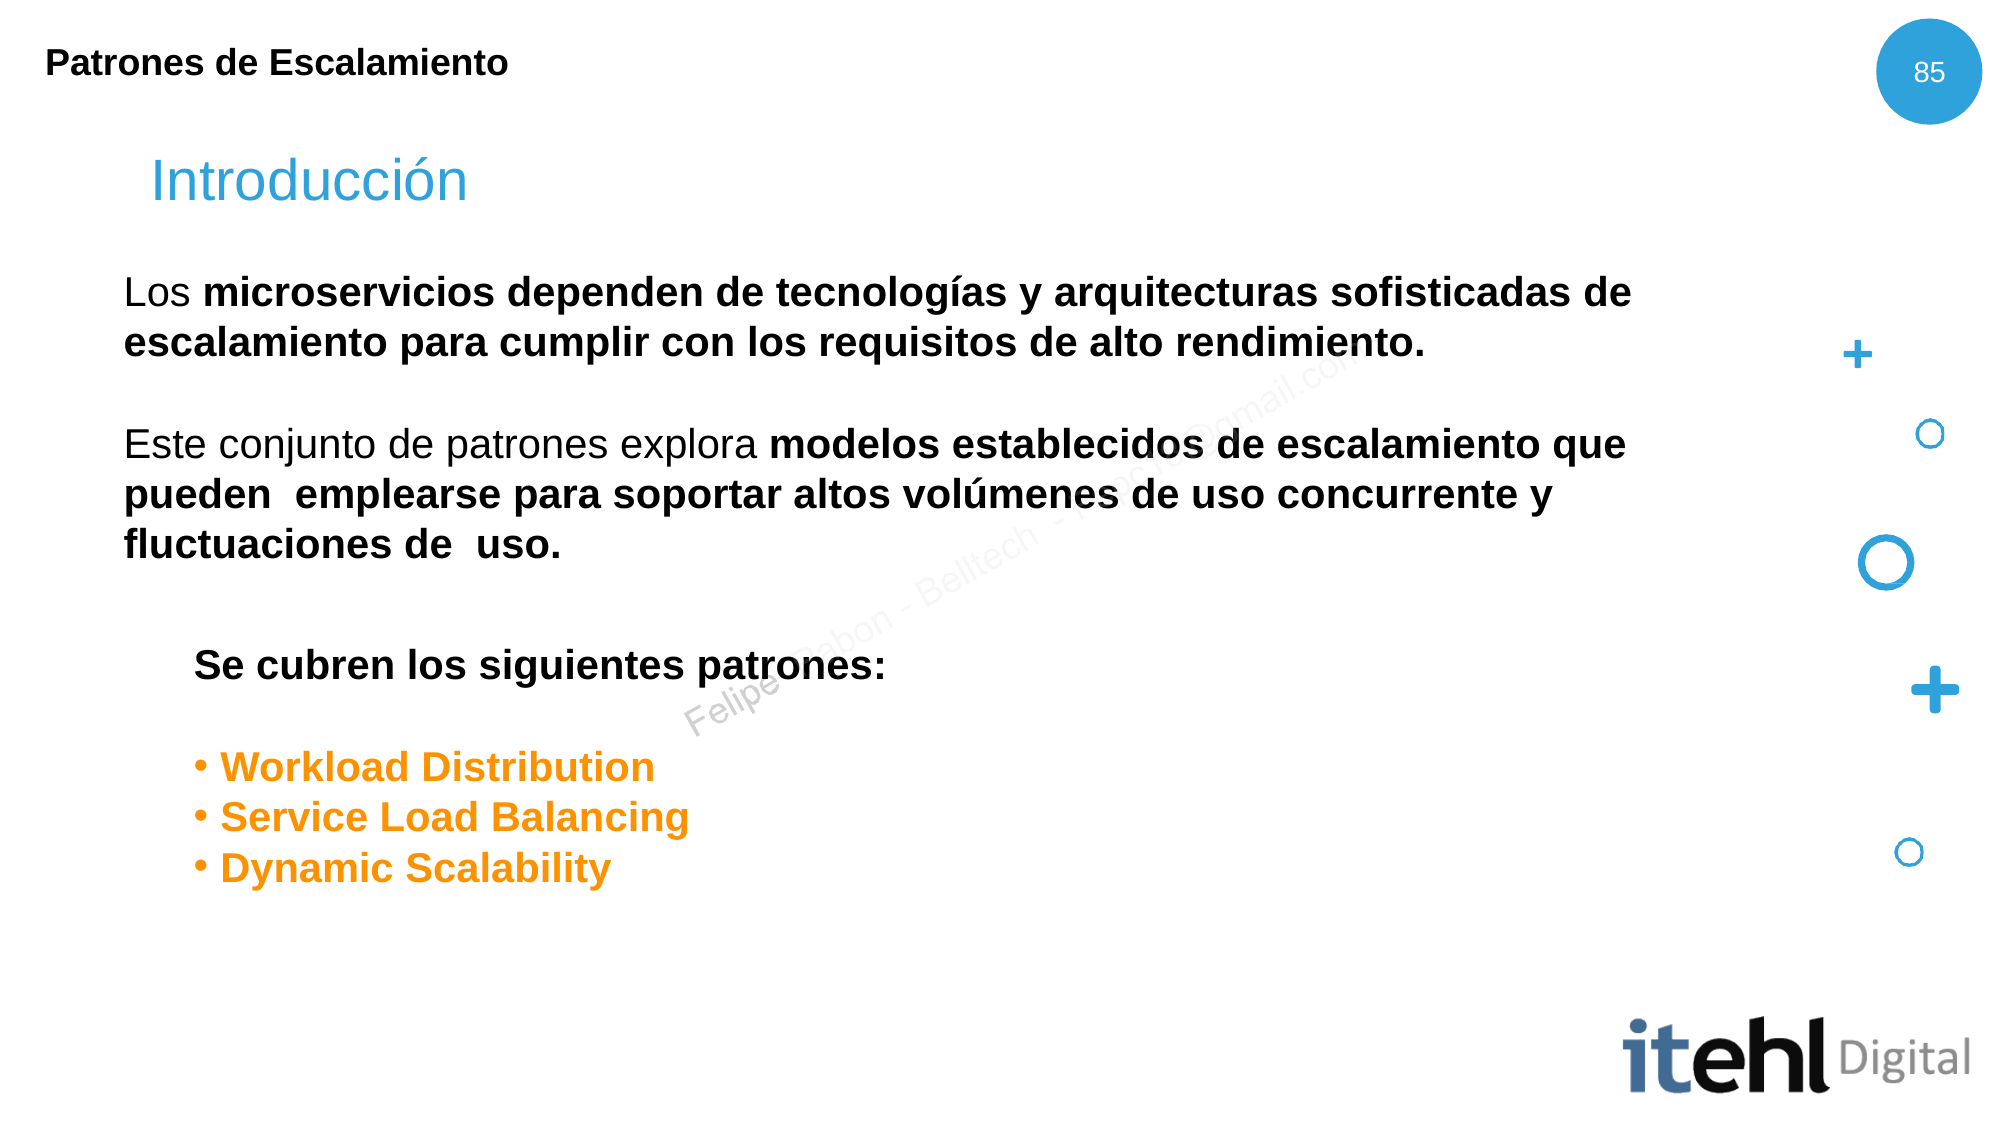

Patrones de Escalamiento
85
# Introducción
Los microservicios dependen de tecnologías y arquitecturas sofisticadas de
escalamiento para cumplir con los requisitos de alto rendimiento.

Este conjunto de patrones explora modelos establecidos de escalamiento que pueden  emplearse para soportar altos volúmenes de uso concurrente y fluctuaciones de  uso.

Se cubren los siguientes patrones:

Workload Distribution
Service Load Balancing
Dynamic Scalability